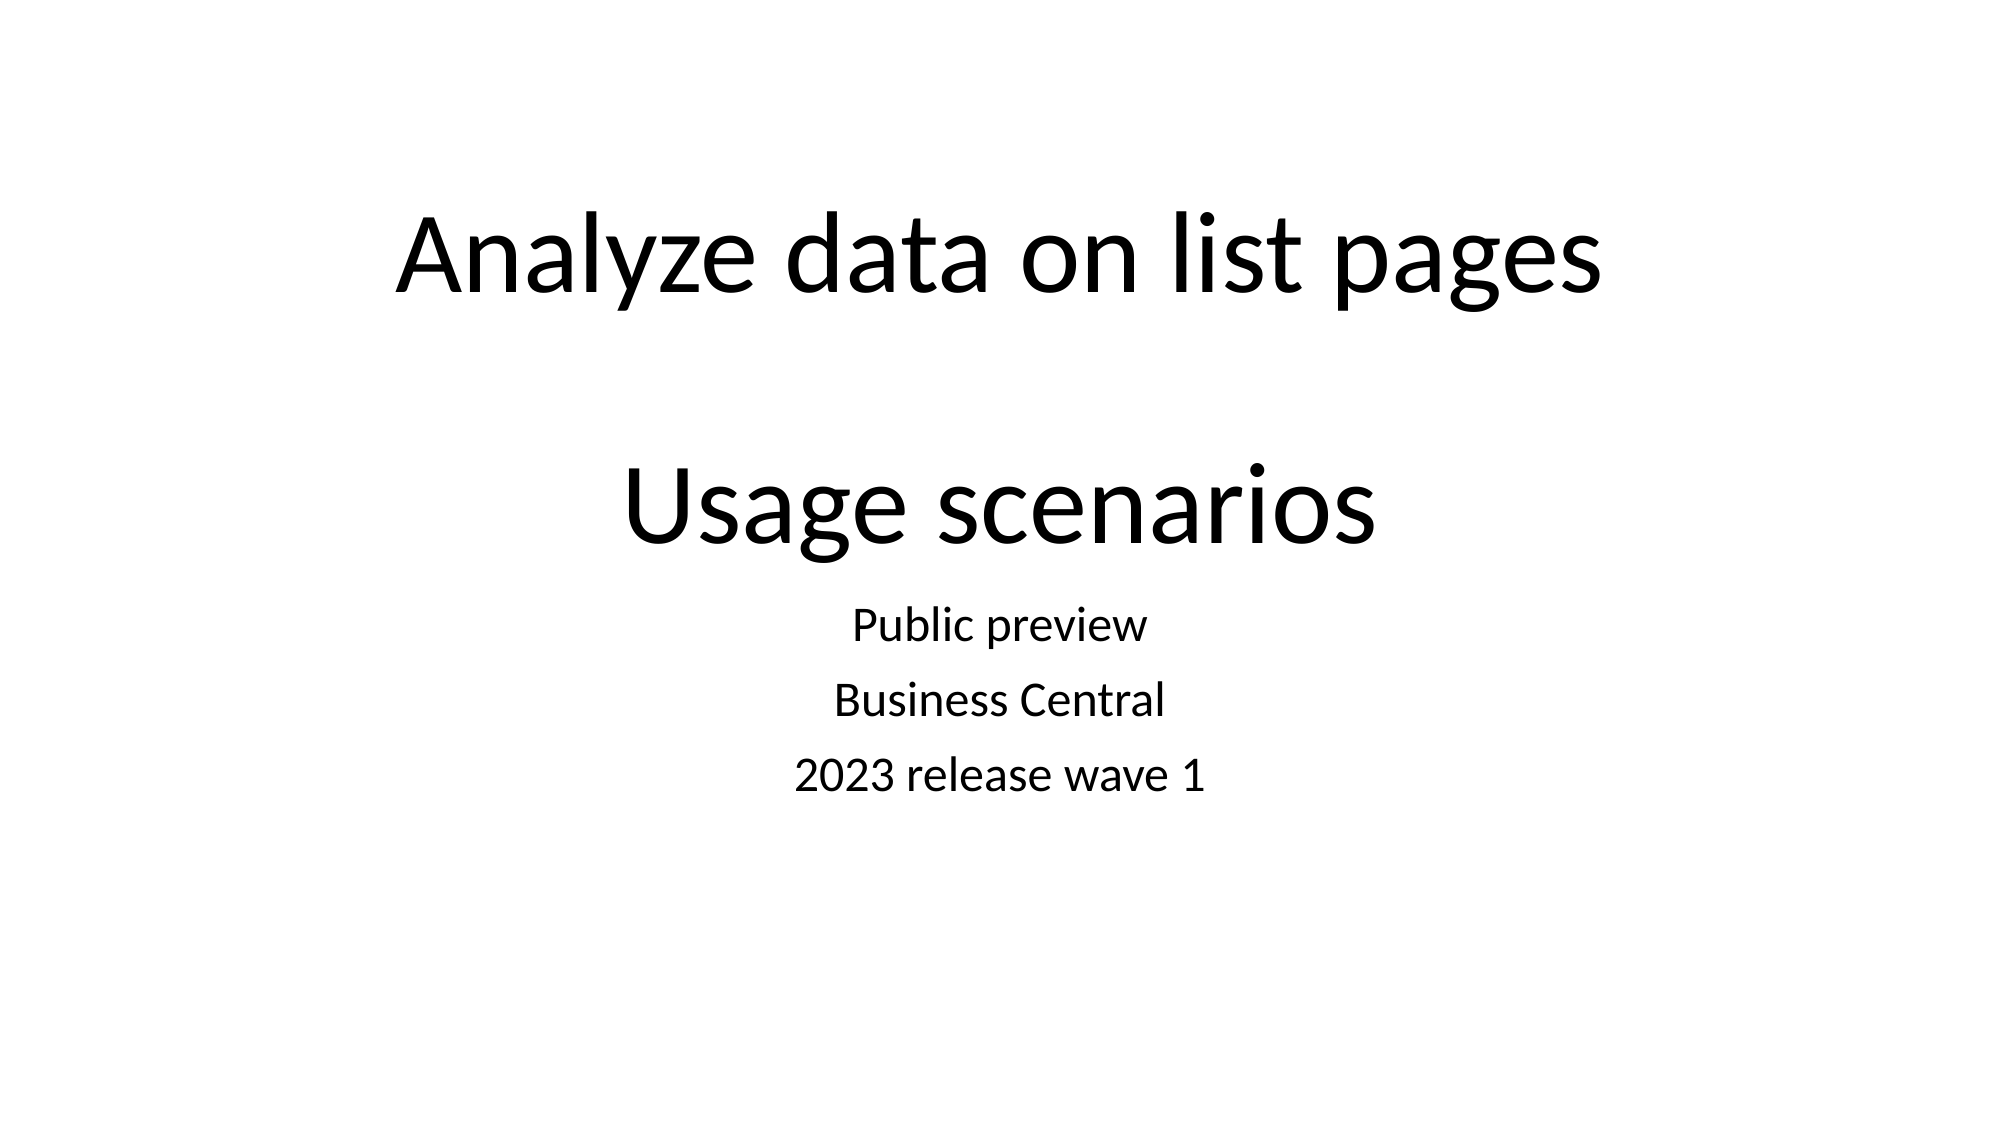

# Analyze data on list pages Usage scenarios
Public preview
Business Central
2023 release wave 1